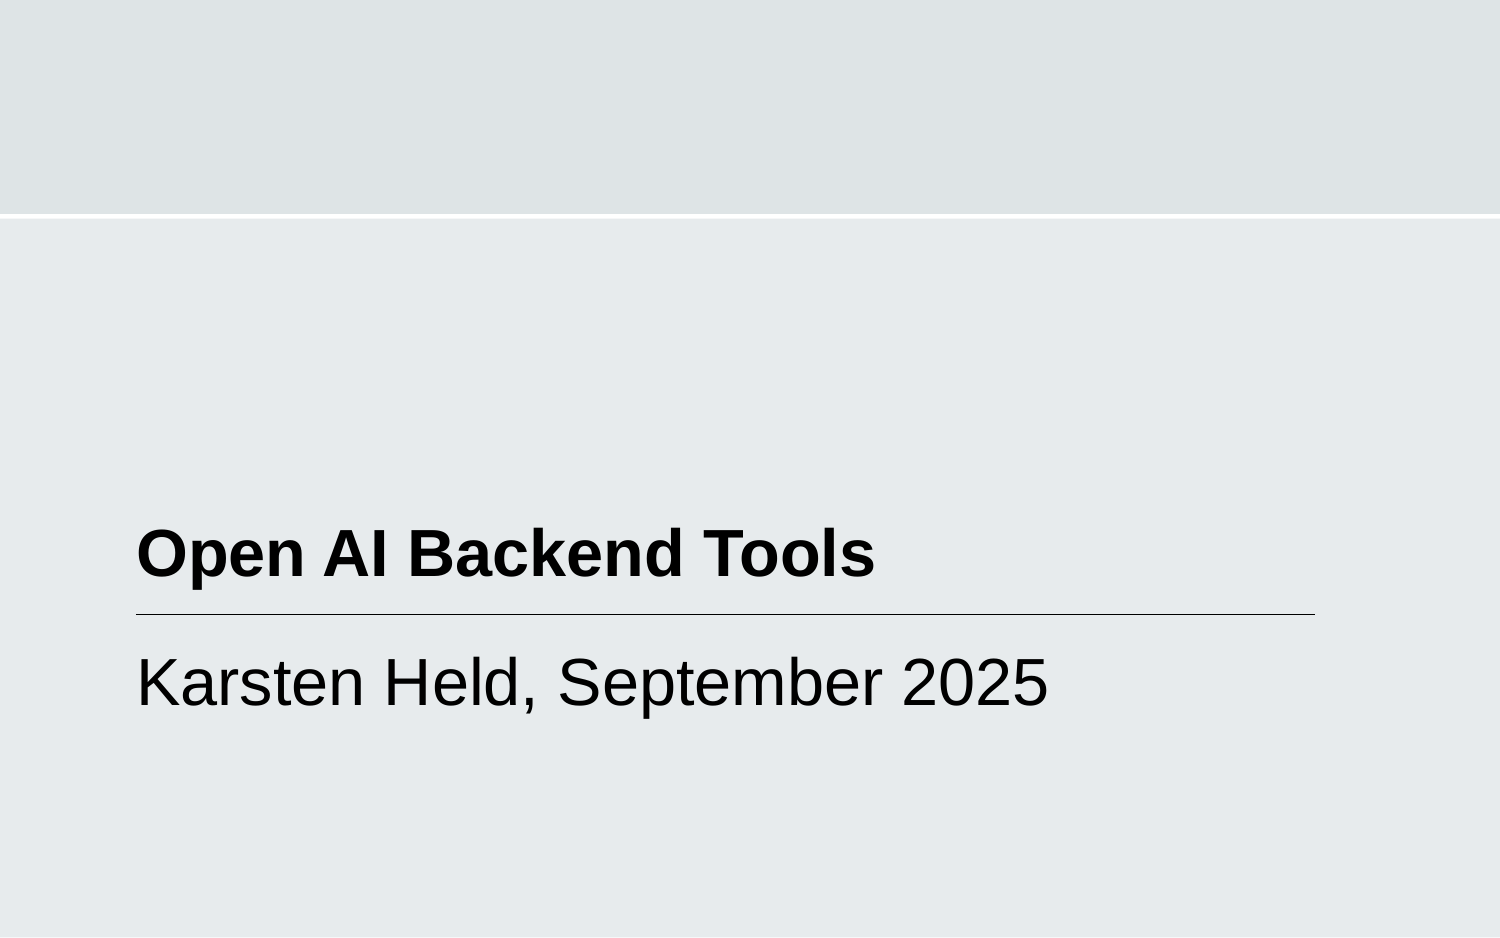

# Open AI Backend Tools
Karsten Held, September 2025